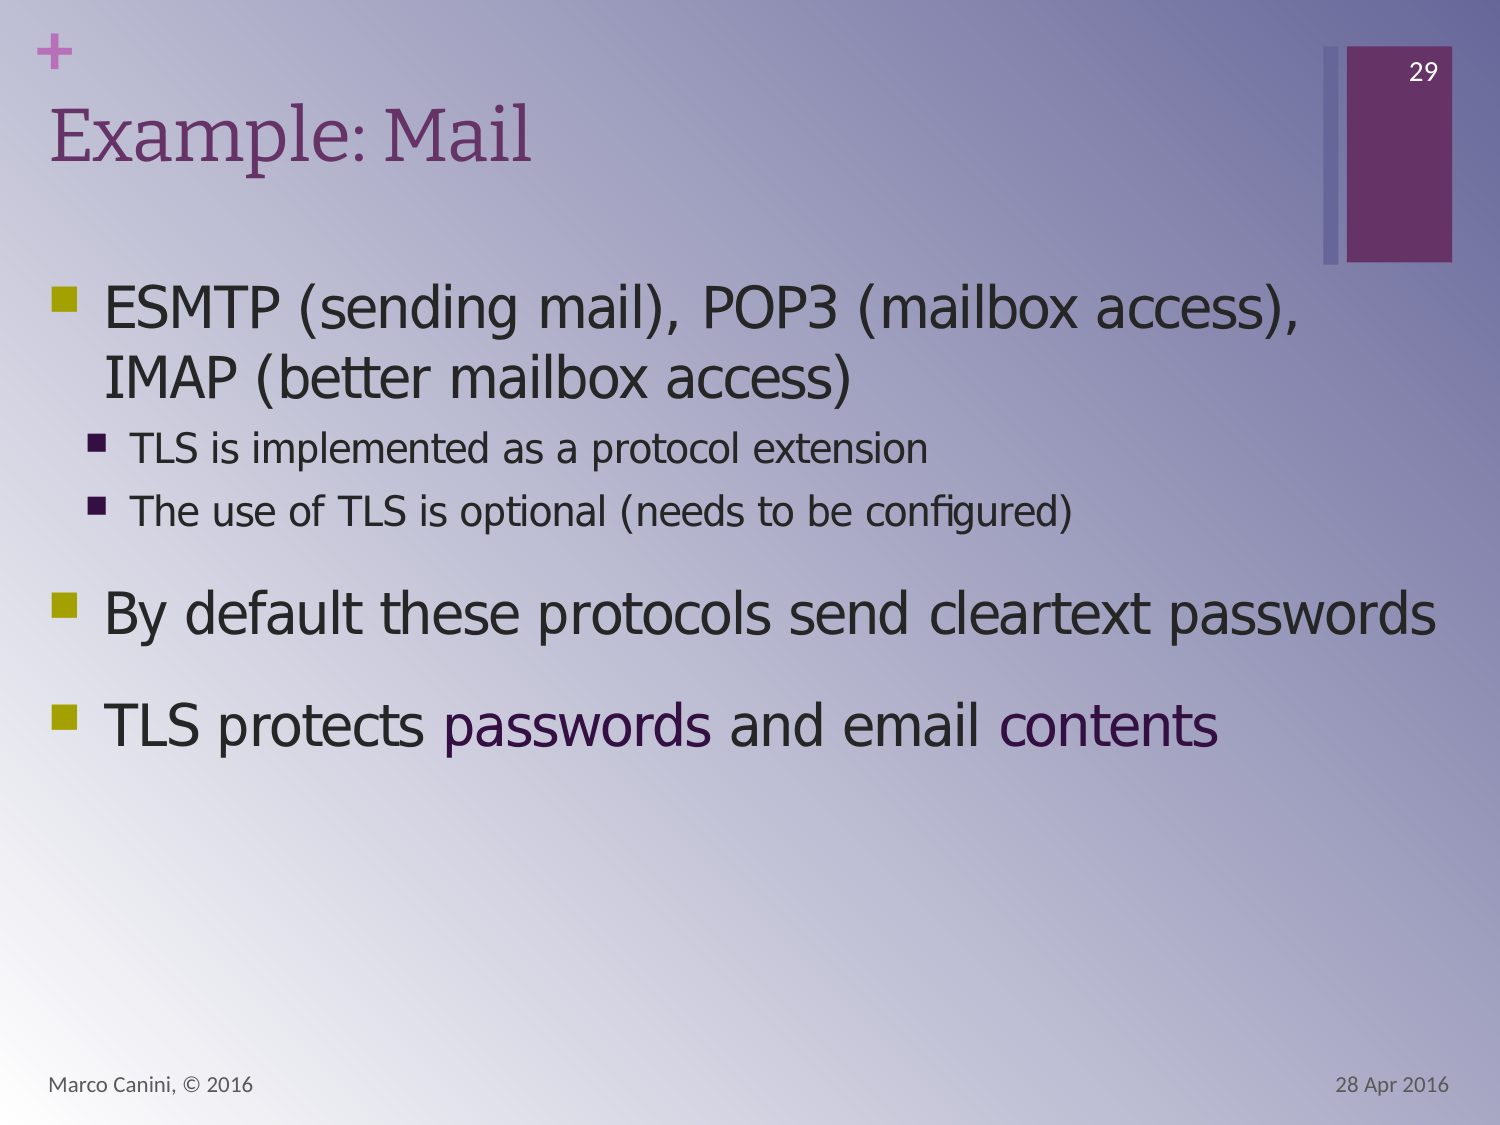

29
# Example: Mail
ESMTP (sending mail), POP3 (mailbox access), IMAP (better mailbox access)
TLS is implemented as a protocol extension
The use of TLS is optional (needs to be configured)
By default these protocols send cleartext passwords
TLS protects passwords and email contents
Marco Canini, © 2016
28 Apr 2016